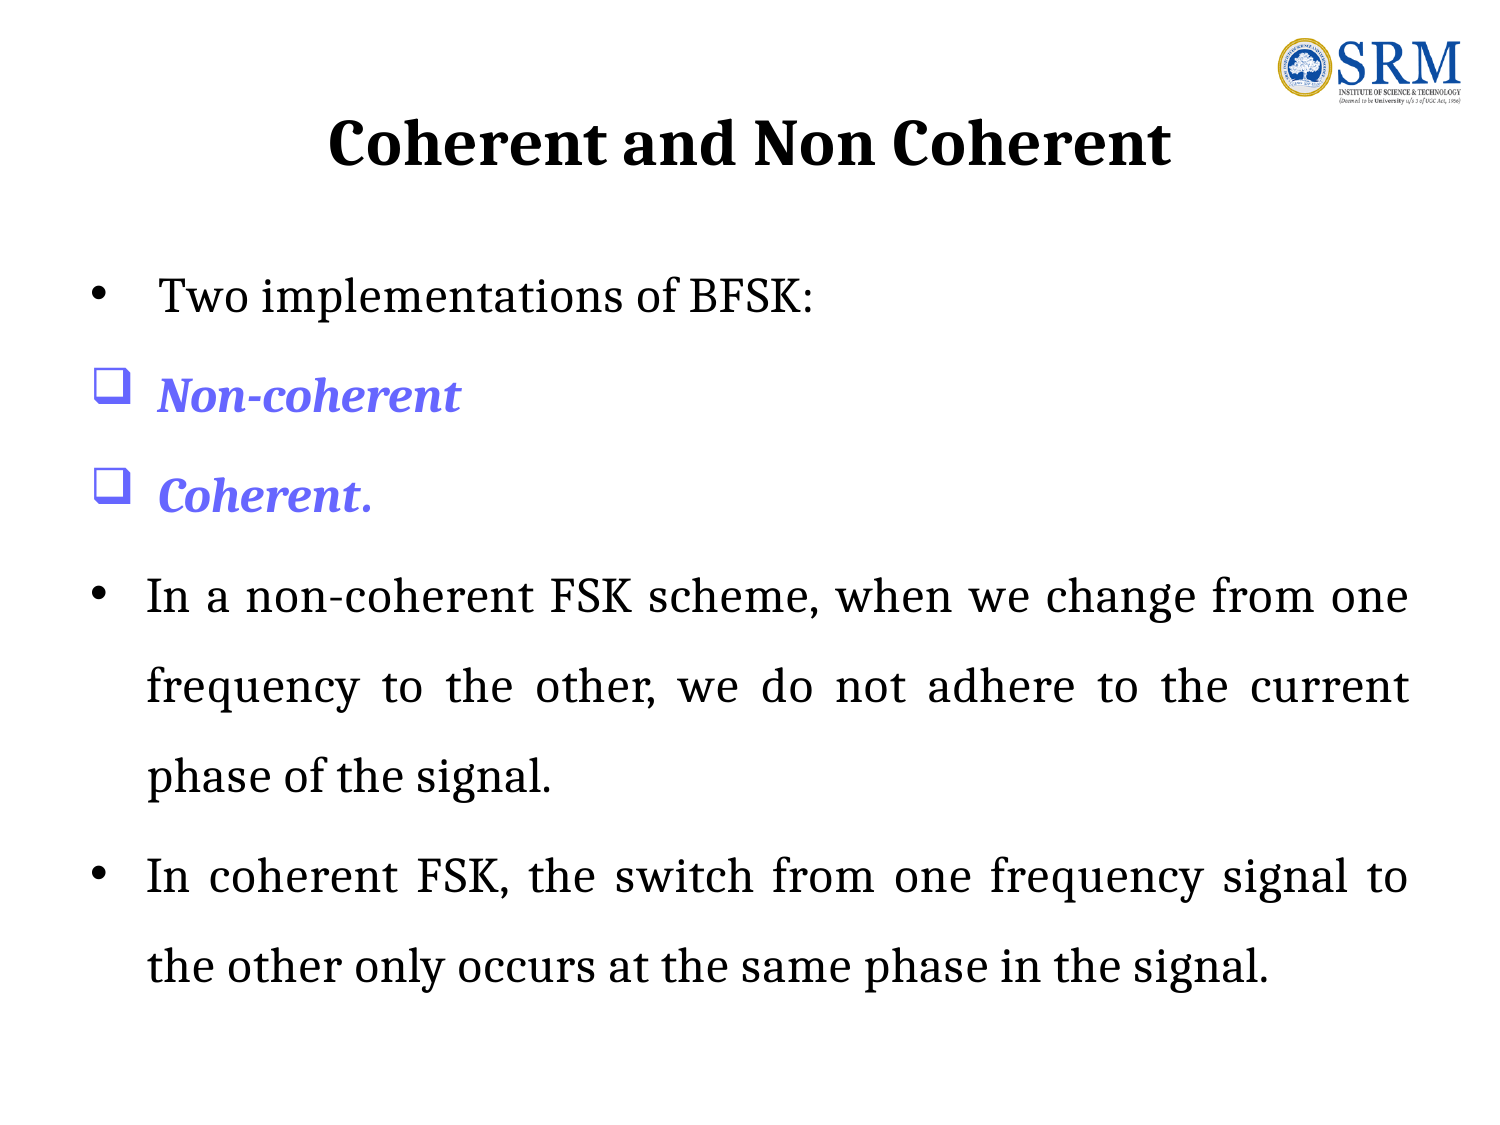

# Coherent and Non Coherent
 Two implementations of BFSK:
 Non-coherent
 Coherent.
In a non-coherent FSK scheme, when we change from one frequency to the other, we do not adhere to the current phase of the signal.
In coherent FSK, the switch from one frequency signal to the other only occurs at the same phase in the signal.